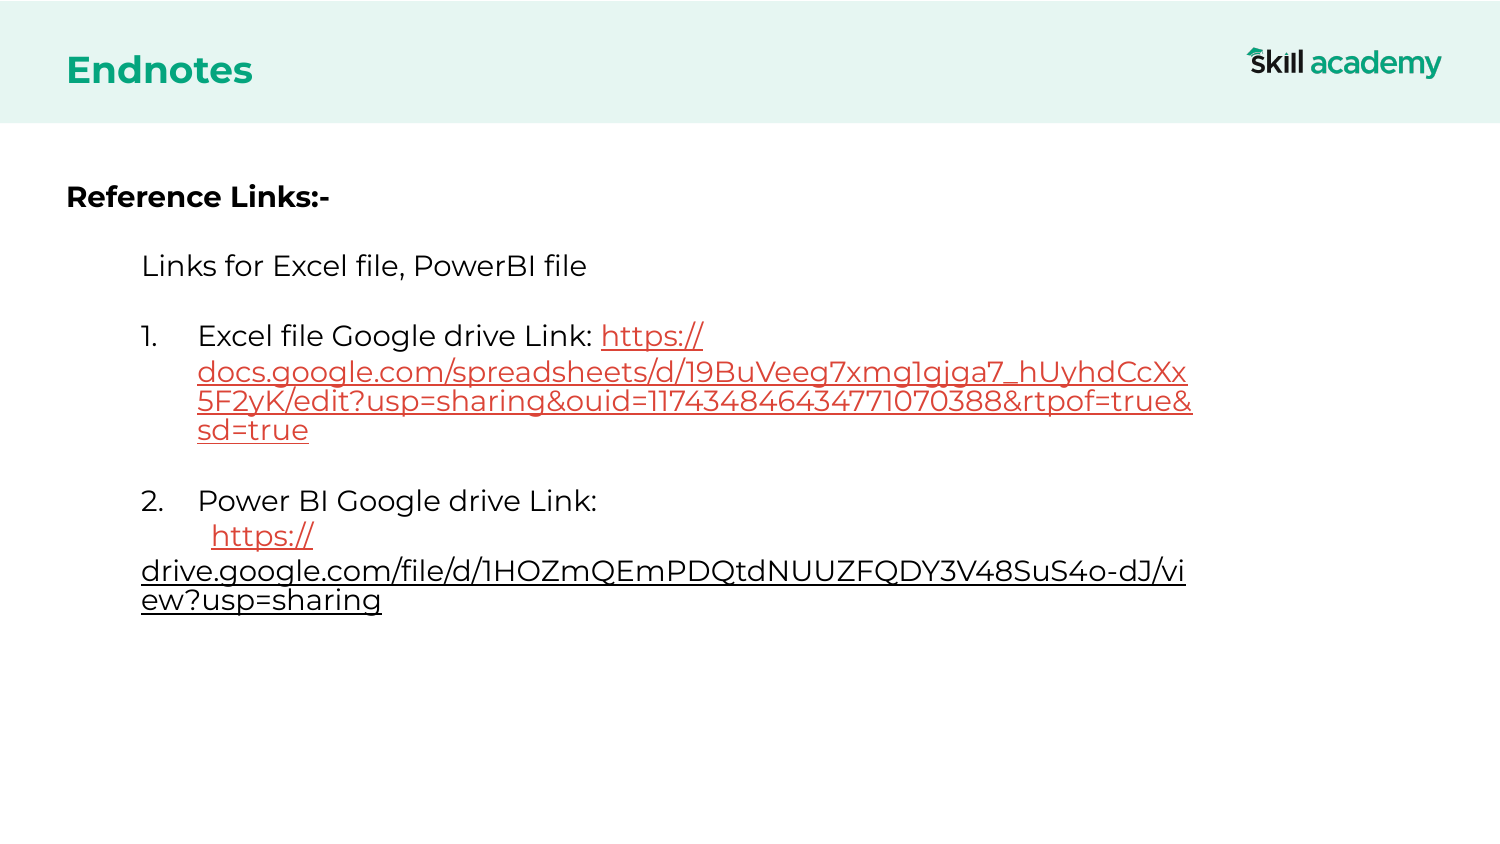

# Endnotes
Reference Links:-

Links for Excel file, PowerBI file

Excel file Google drive Link: https://docs.google.com/spreadsheets/d/19BuVeeg7xmg1gjga7_hUyhdCcXx5F2yK/edit?usp=sharing&ouid=117434846434771070388&rtpof=true&sd=true

Power BI Google drive Link:
         https://drive.google.com/file/d/1HOZmQEmPDQtdNUUZFQDY3V48SuS4o-dJ/view?usp=sharing